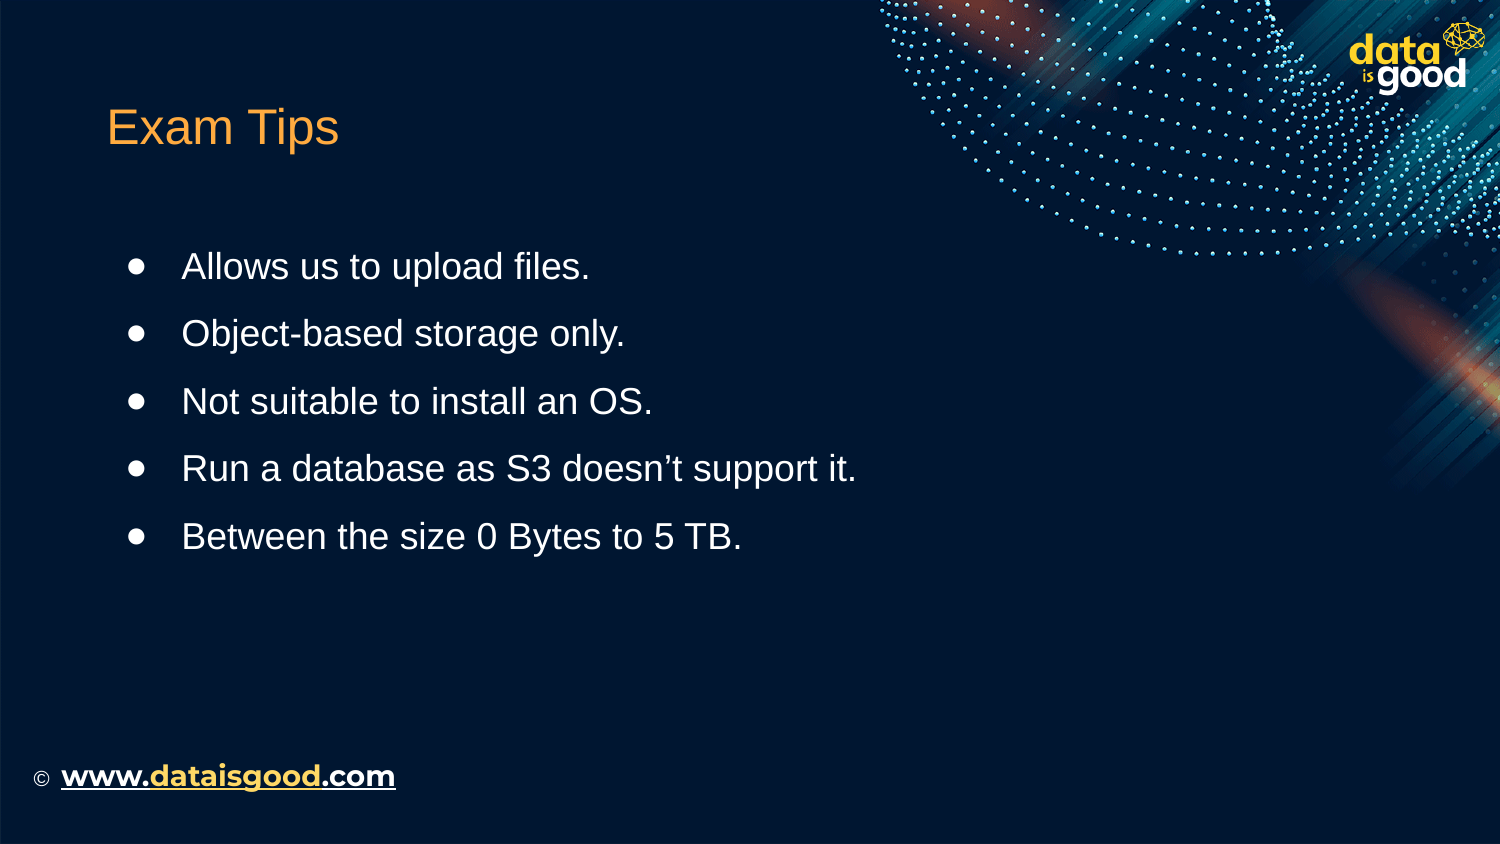

# Exam Tips
Allows us to upload files.
Object-based storage only.
Not suitable to install an OS.
Run a database as S3 doesn’t support it.
Between the size 0 Bytes to 5 TB.